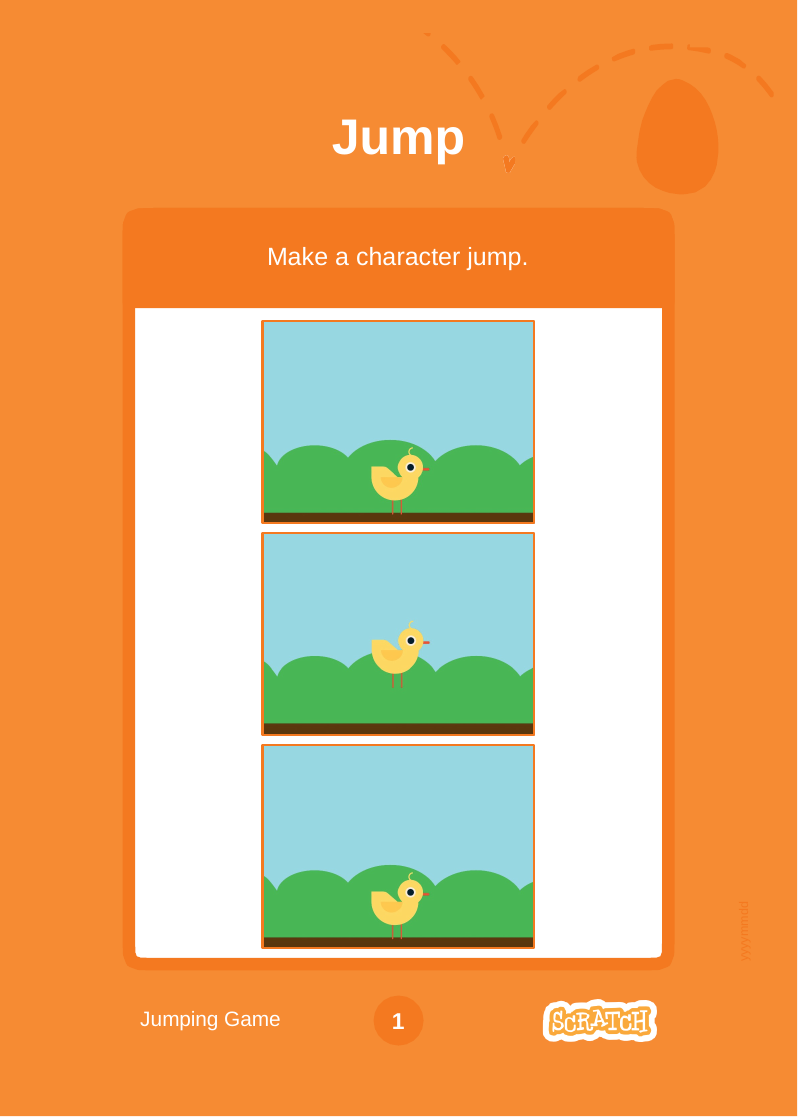

# Jump

Make a character jump.

yyyymmdd

Jumping Game
1